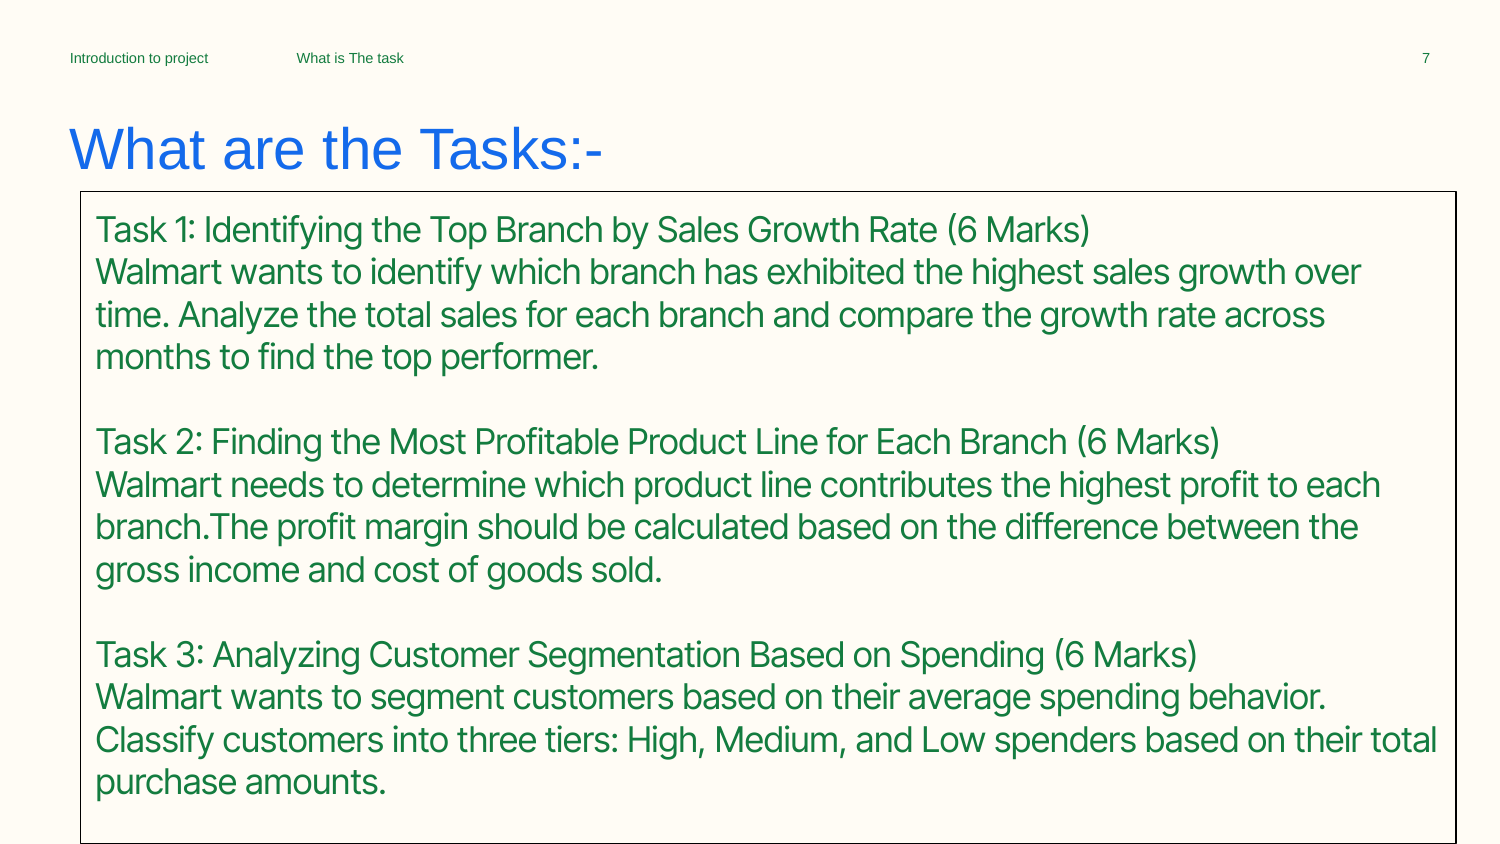

Introduction to project
What is The task
7
# What are the Tasks:-
Task 1: Identifying the Top Branch by Sales Growth Rate (6 Marks)
Walmart wants to identify which branch has exhibited the highest sales growth over time. Analyze the total sales for each branch and compare the growth rate across months to find the top performer.

Task 2: Finding the Most Profitable Product Line for Each Branch (6 Marks)
Walmart needs to determine which product line contributes the highest profit to each branch.The profit margin should be calculated based on the difference between the gross income and cost of goods sold.

Task 3: Analyzing Customer Segmentation Based on Spending (6 Marks)
Walmart wants to segment customers based on their average spending behavior. Classify customers into three tiers: High, Medium, and Low spenders based on their total purchase amounts.